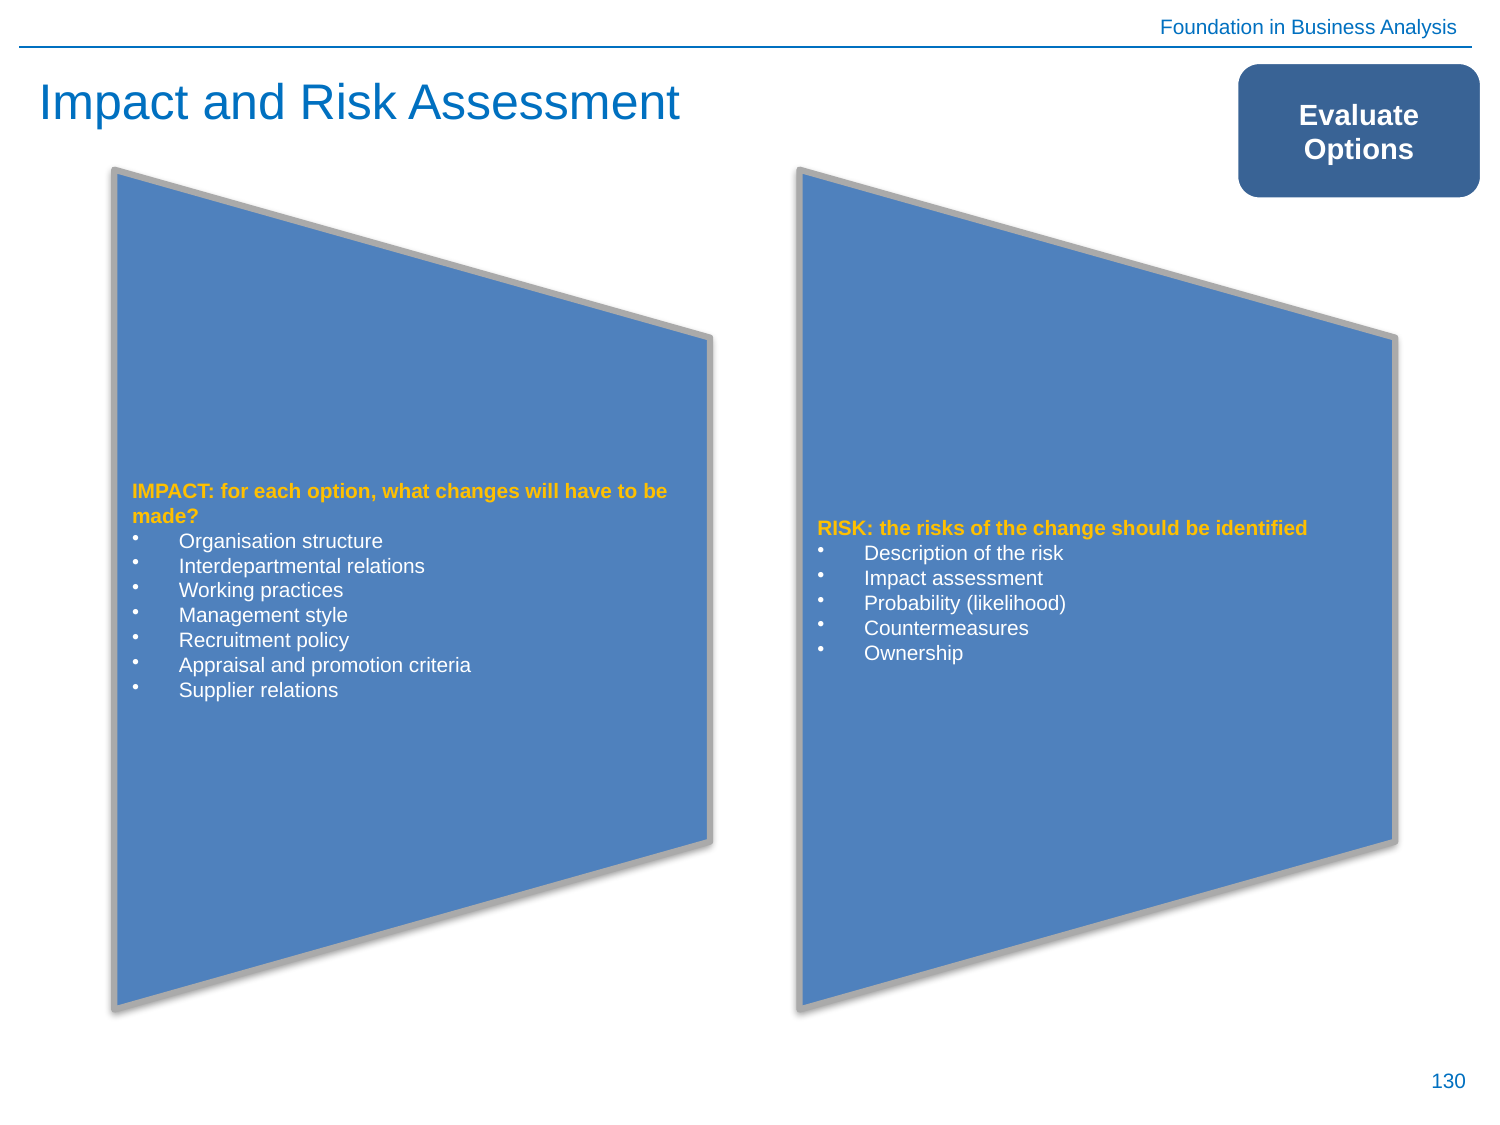

# Impact and Risk Assessment
Evaluate Options
IMPACT: for each option, what changes will have to be made?
Organisation structure
Interdepartmental relations
Working practices
Management style
Recruitment policy
Appraisal and promotion criteria
Supplier relations
RISK: the risks of the change should be identified
Description of the risk
Impact assessment
Probability (likelihood)
Countermeasures
Ownership